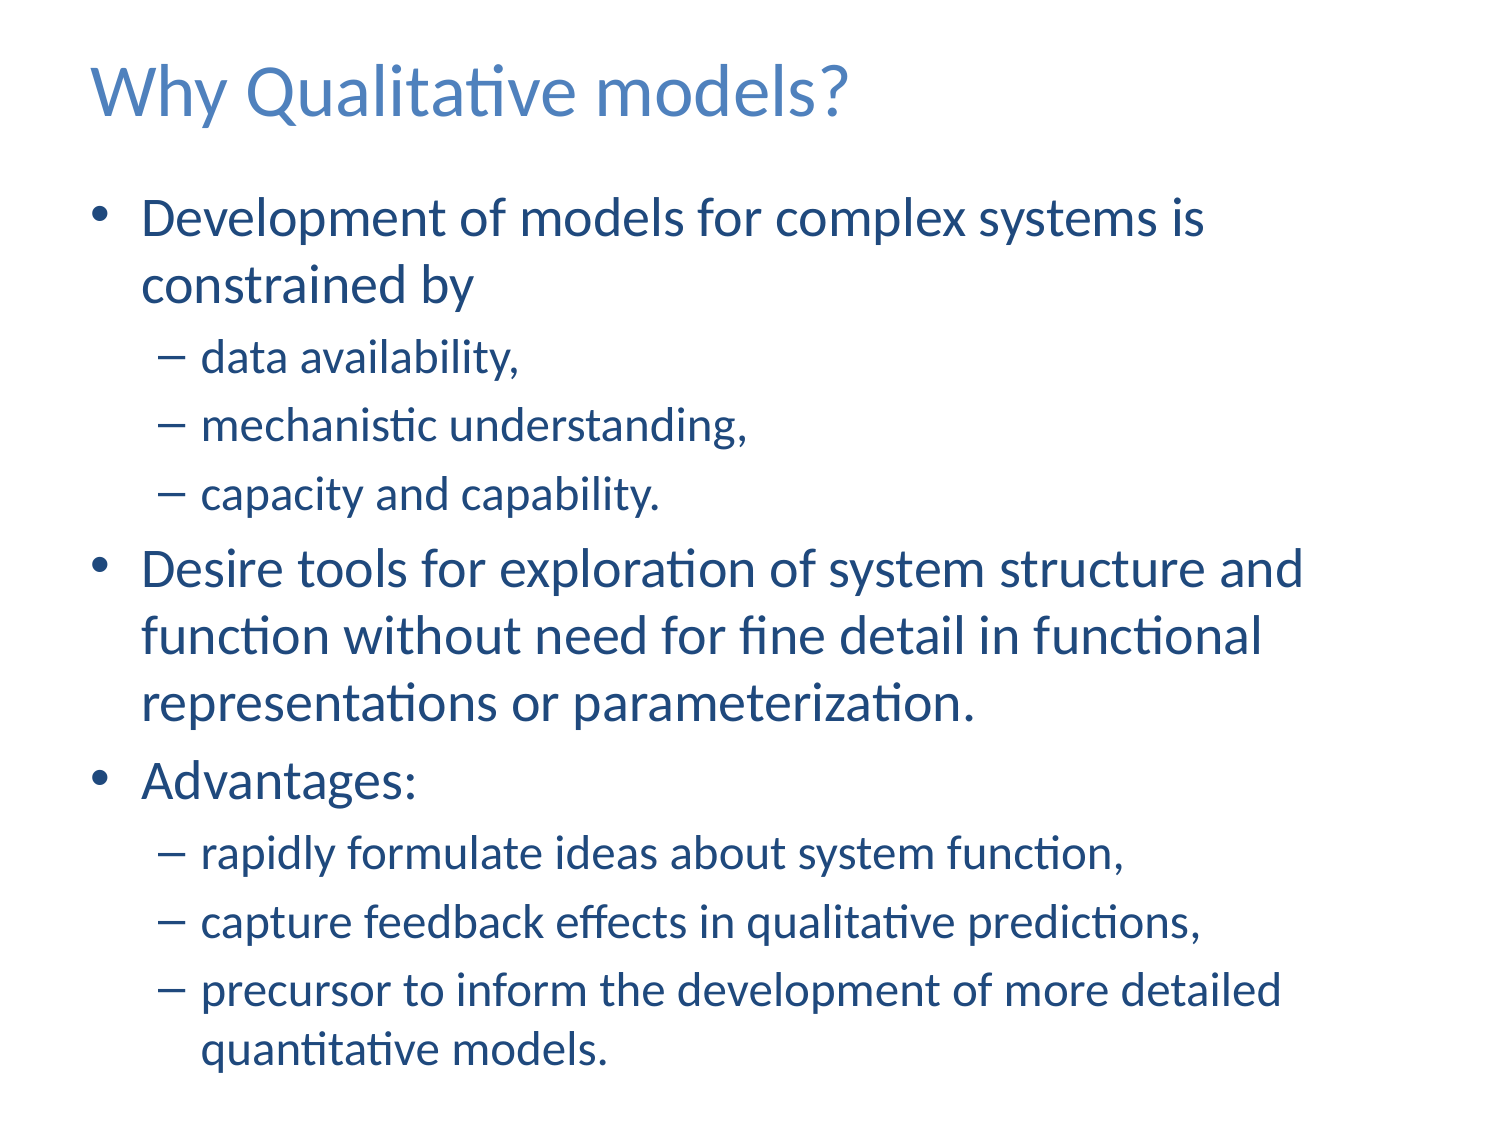

# Why Qualitative models?
Development of models for complex systems is constrained by
data availability,
mechanistic understanding,
capacity and capability.
Desire tools for exploration of system structure and function without need for fine detail in functional representations or parameterization.
Advantages:
rapidly formulate ideas about system function,
capture feedback effects in qualitative predictions,
precursor to inform the development of more detailed quantitative models.